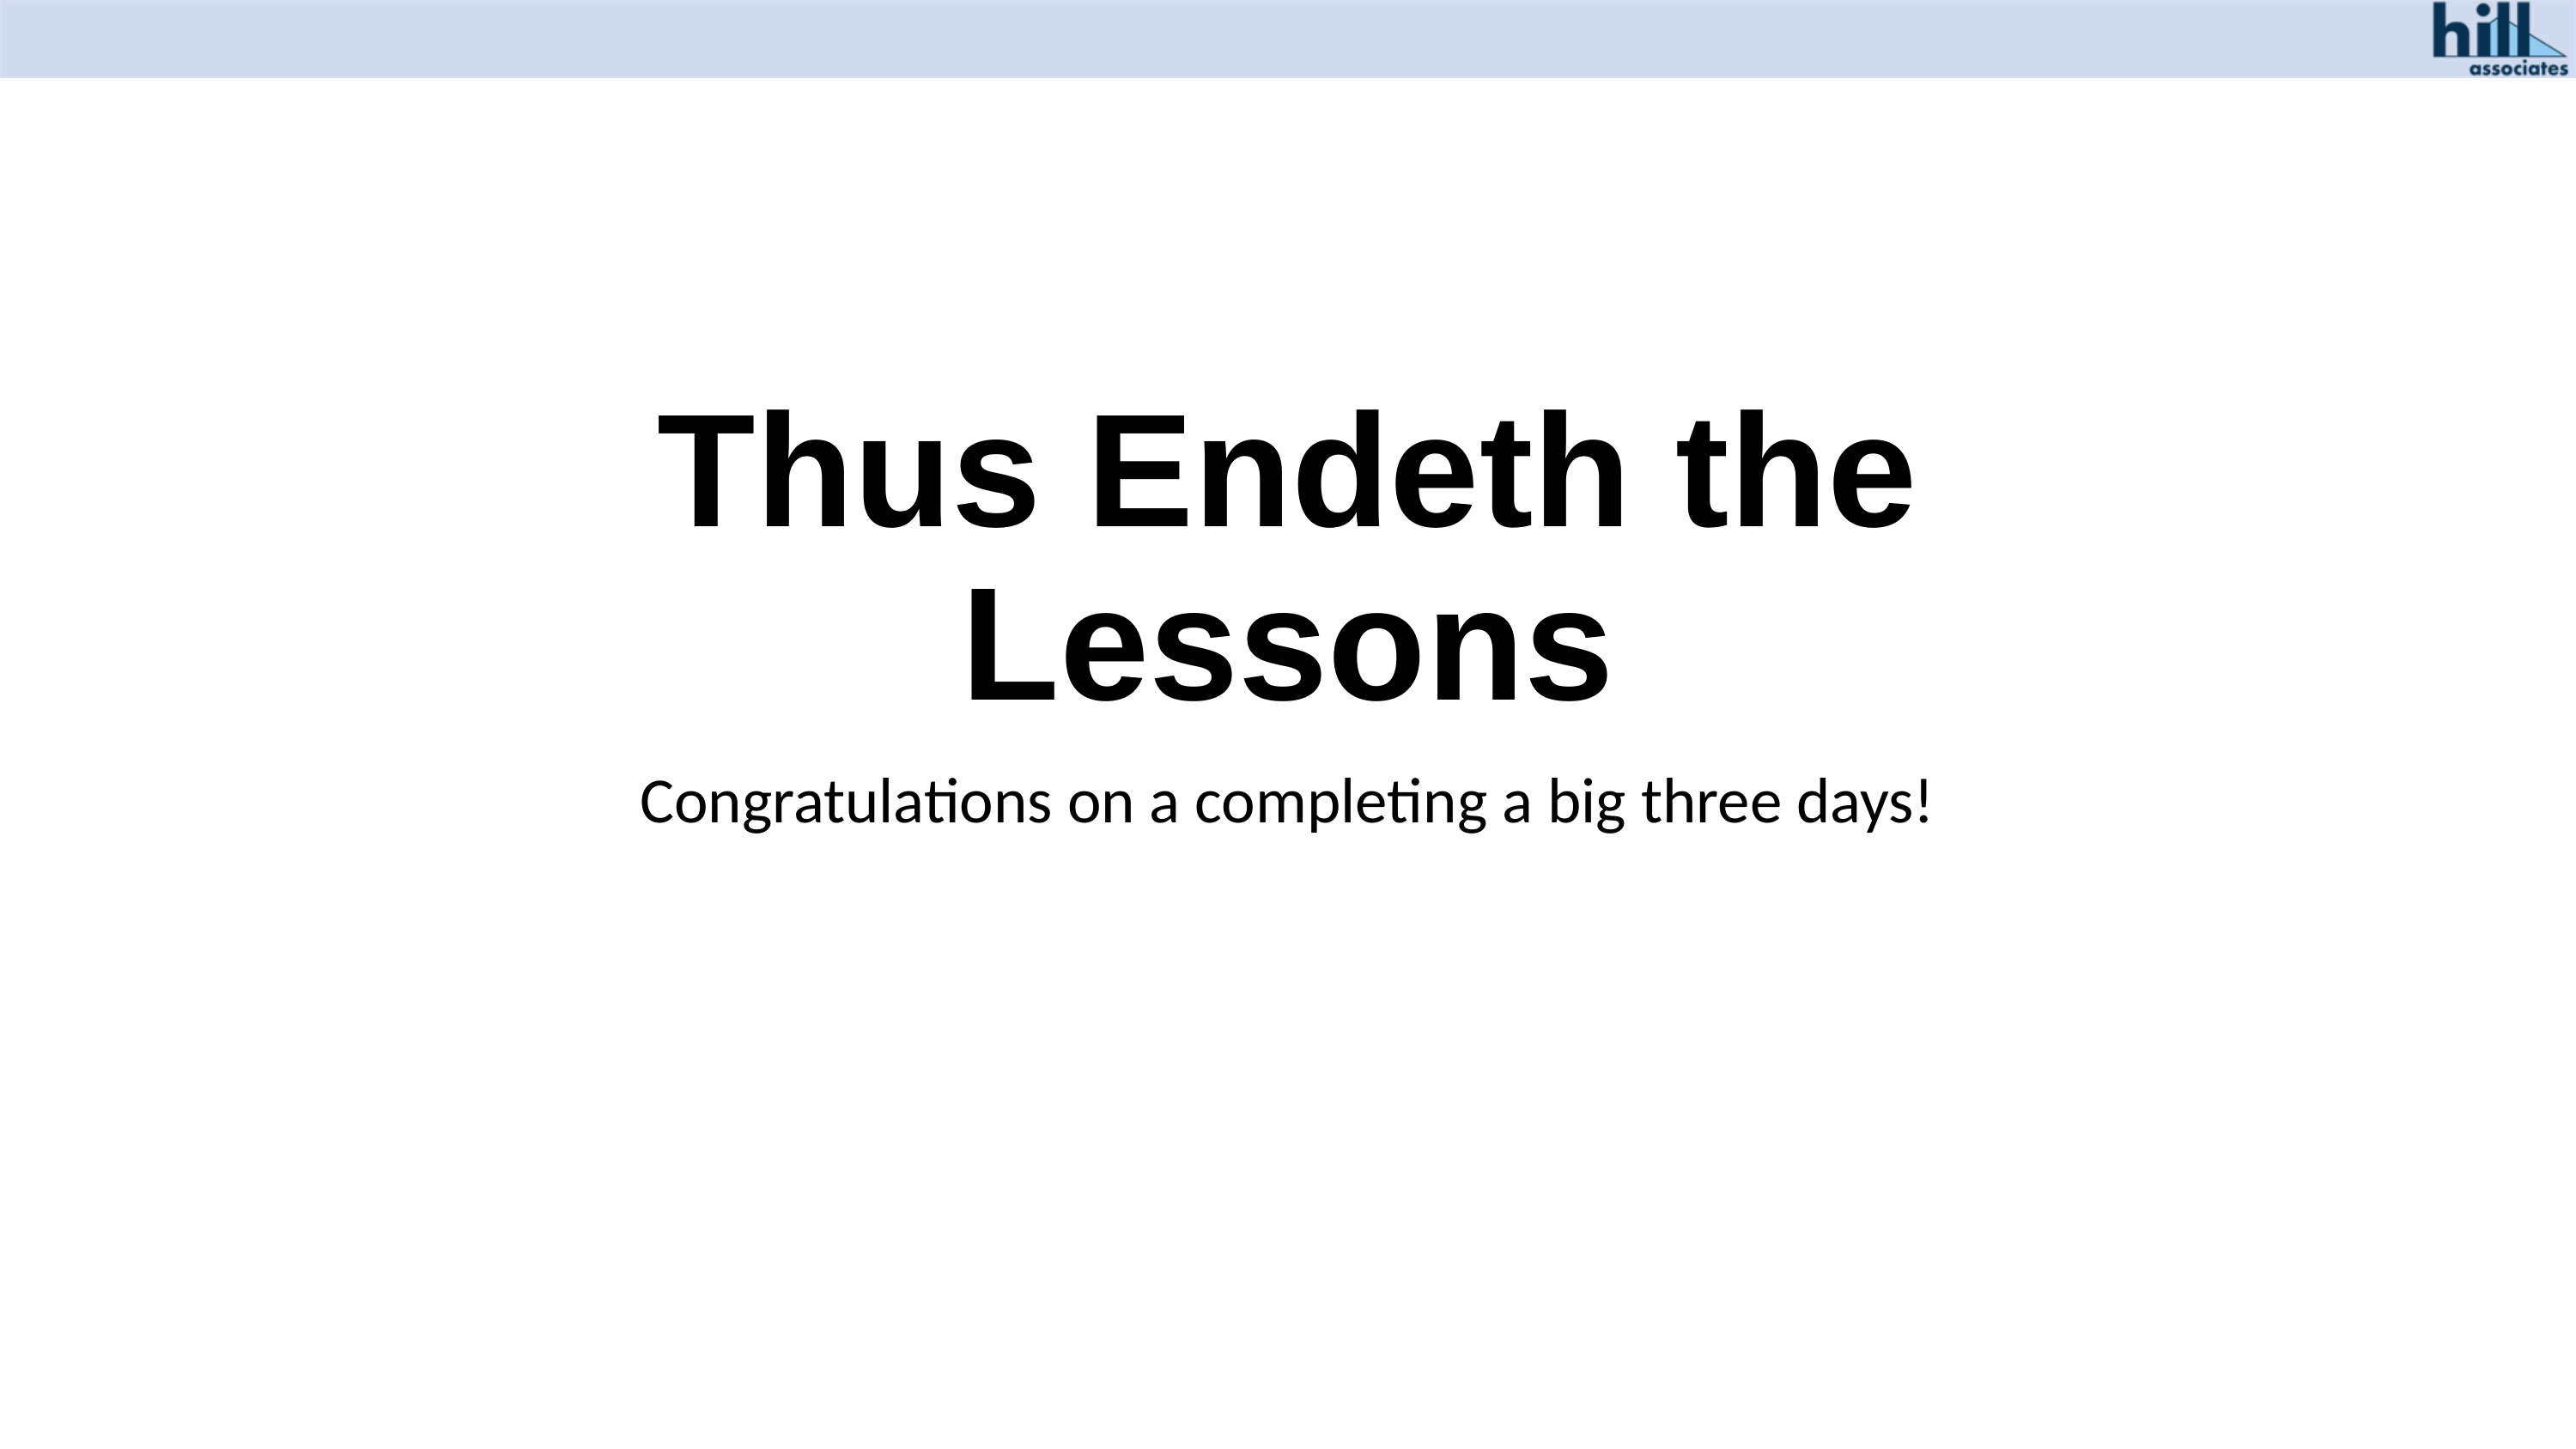

# Thus Endeth the Lessons
Congratulations on a completing a big three days!